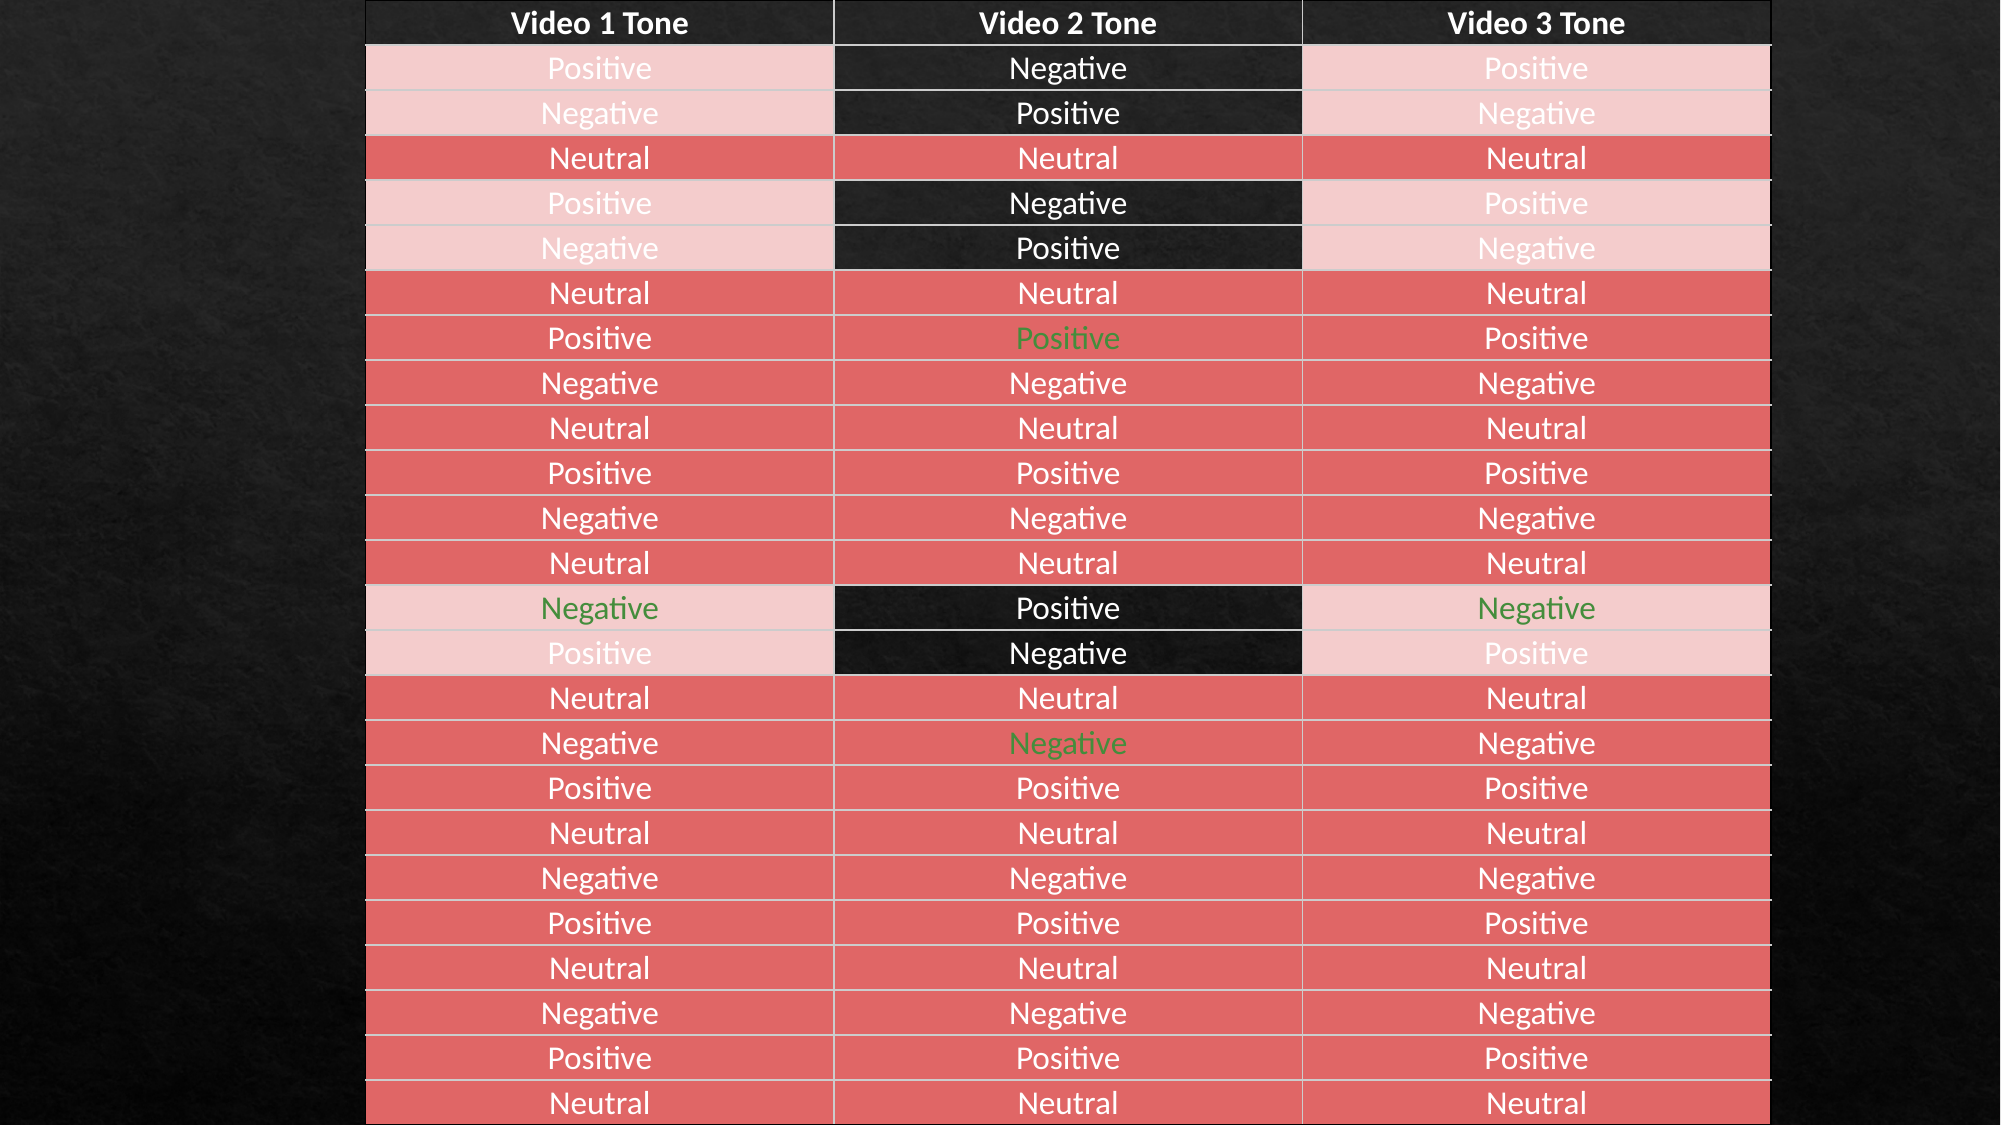

| Video 1 Tone | Video 2 Tone | Video 3 Tone |
| --- | --- | --- |
| Positive | Negative | Positive |
| Negative | Positive | Negative |
| Neutral | Neutral | Neutral |
| Positive | Negative | Positive |
| Negative | Positive | Negative |
| Neutral | Neutral | Neutral |
| Positive | Positive | Positive |
| Negative | Negative | Negative |
| Neutral | Neutral | Neutral |
| Positive | Positive | Positive |
| Negative | Negative | Negative |
| Neutral | Neutral | Neutral |
| Negative | Positive | Negative |
| Positive | Negative | Positive |
| Neutral | Neutral | Neutral |
| Negative | Negative | Negative |
| Positive | Positive | Positive |
| Neutral | Neutral | Neutral |
| Negative | Negative | Negative |
| Positive | Positive | Positive |
| Neutral | Neutral | Neutral |
| Negative | Negative | Negative |
| Positive | Positive | Positive |
| Neutral | Neutral | Neutral |